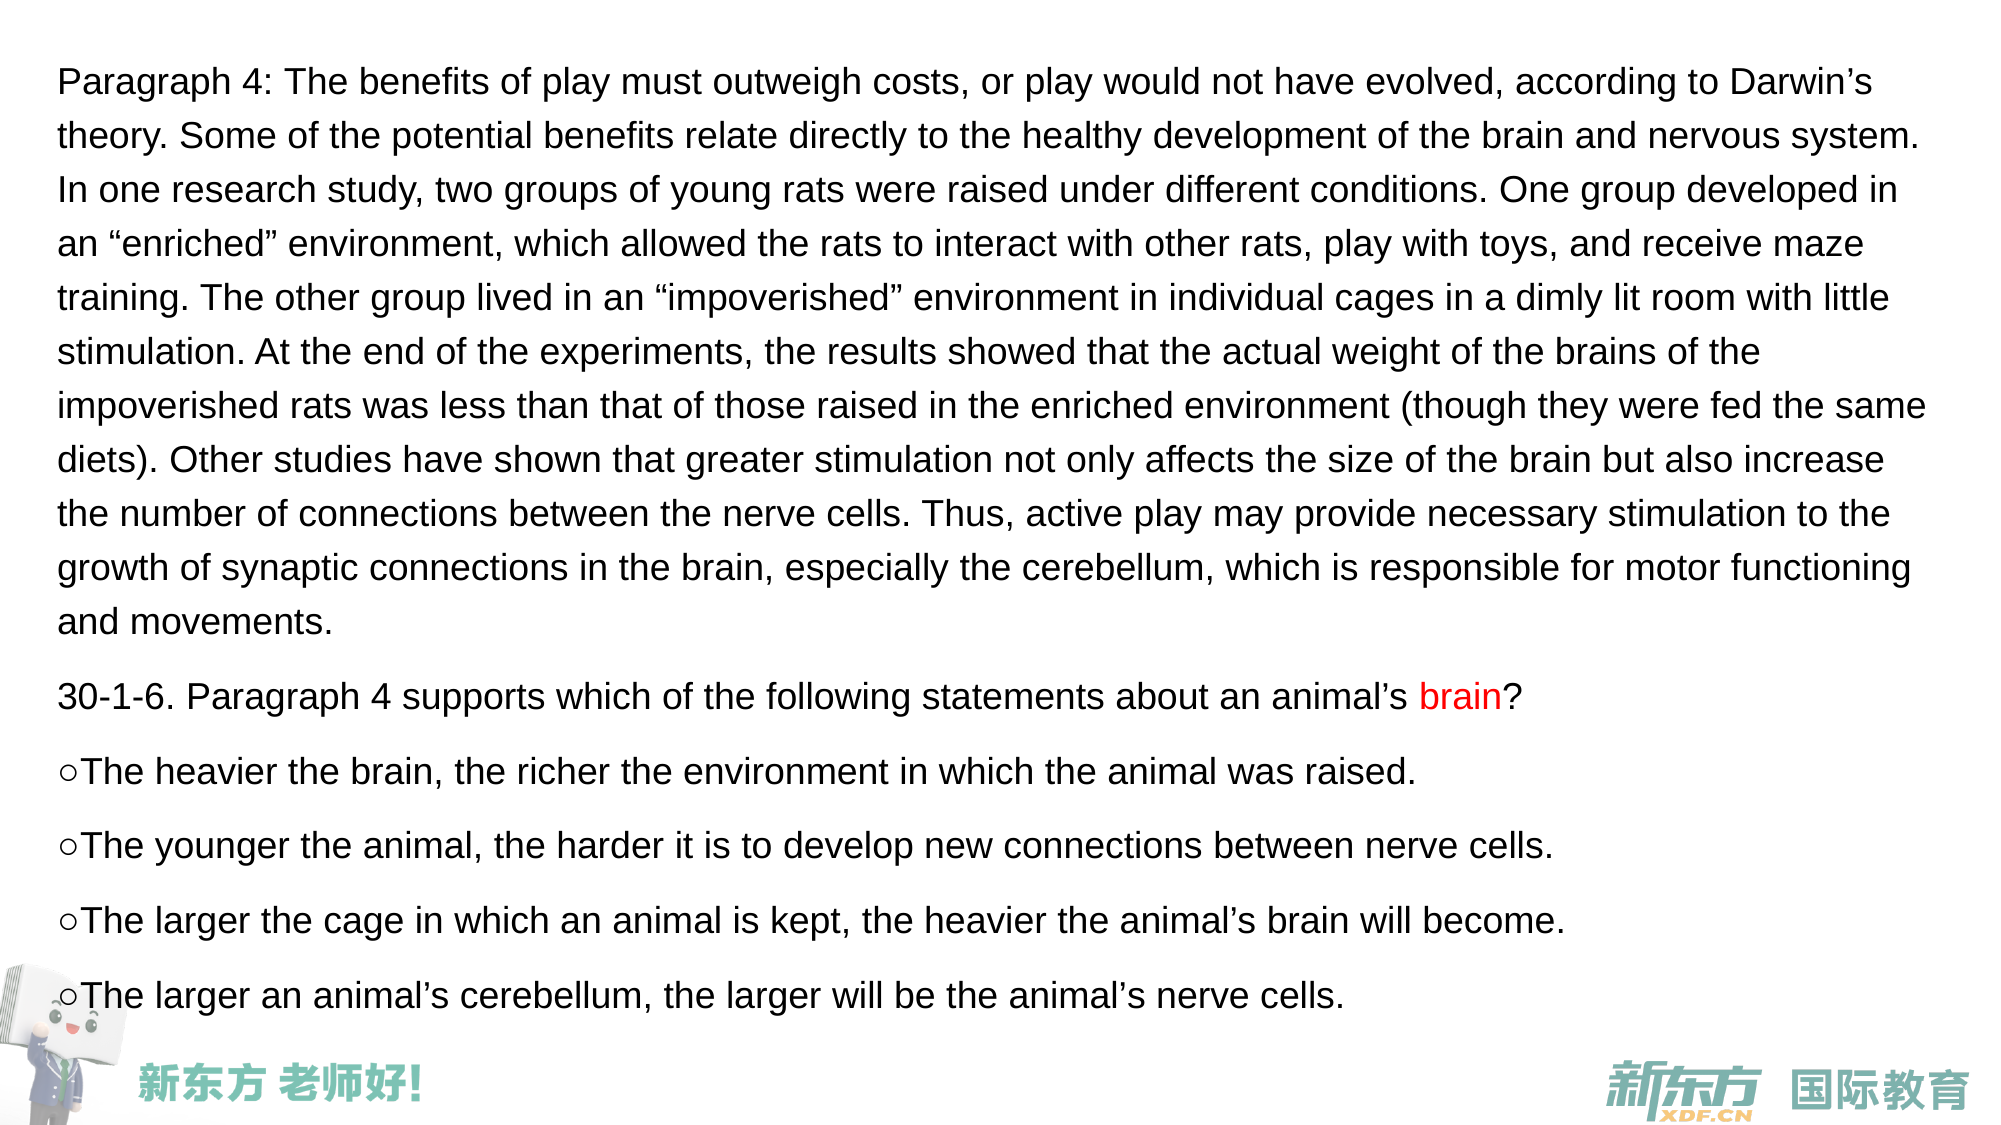

Paragraph 4: The benefits of play must outweigh costs, or play would not have evolved, according to Darwin’s theory. Some of the potential benefits relate directly to the healthy development of the brain and nervous system. In one research study, two groups of young rats were raised under different conditions. One group developed in an “enriched” environment, which allowed the rats to interact with other rats, play with toys, and receive maze training. The other group lived in an “impoverished” environment in individual cages in a dimly lit room with little stimulation. At the end of the experiments, the results showed that the actual weight of the brains of the impoverished rats was less than that of those raised in the enriched environment (though they were fed the same diets). Other studies have shown that greater stimulation not only affects the size of the brain but also increase the number of connections between the nerve cells. Thus, active play may provide necessary stimulation to the growth of synaptic connections in the brain, especially the cerebellum, which is responsible for motor functioning and movements.
30-1-6. Paragraph 4 supports which of the following statements about an animal’s brain?
○The heavier the brain, the richer the environment in which the animal was raised.
○The younger the animal, the harder it is to develop new connections between nerve cells.
○The larger the cage in which an animal is kept, the heavier the animal’s brain will become.
○The larger an animal’s cerebellum, the larger will be the animal’s nerve cells.